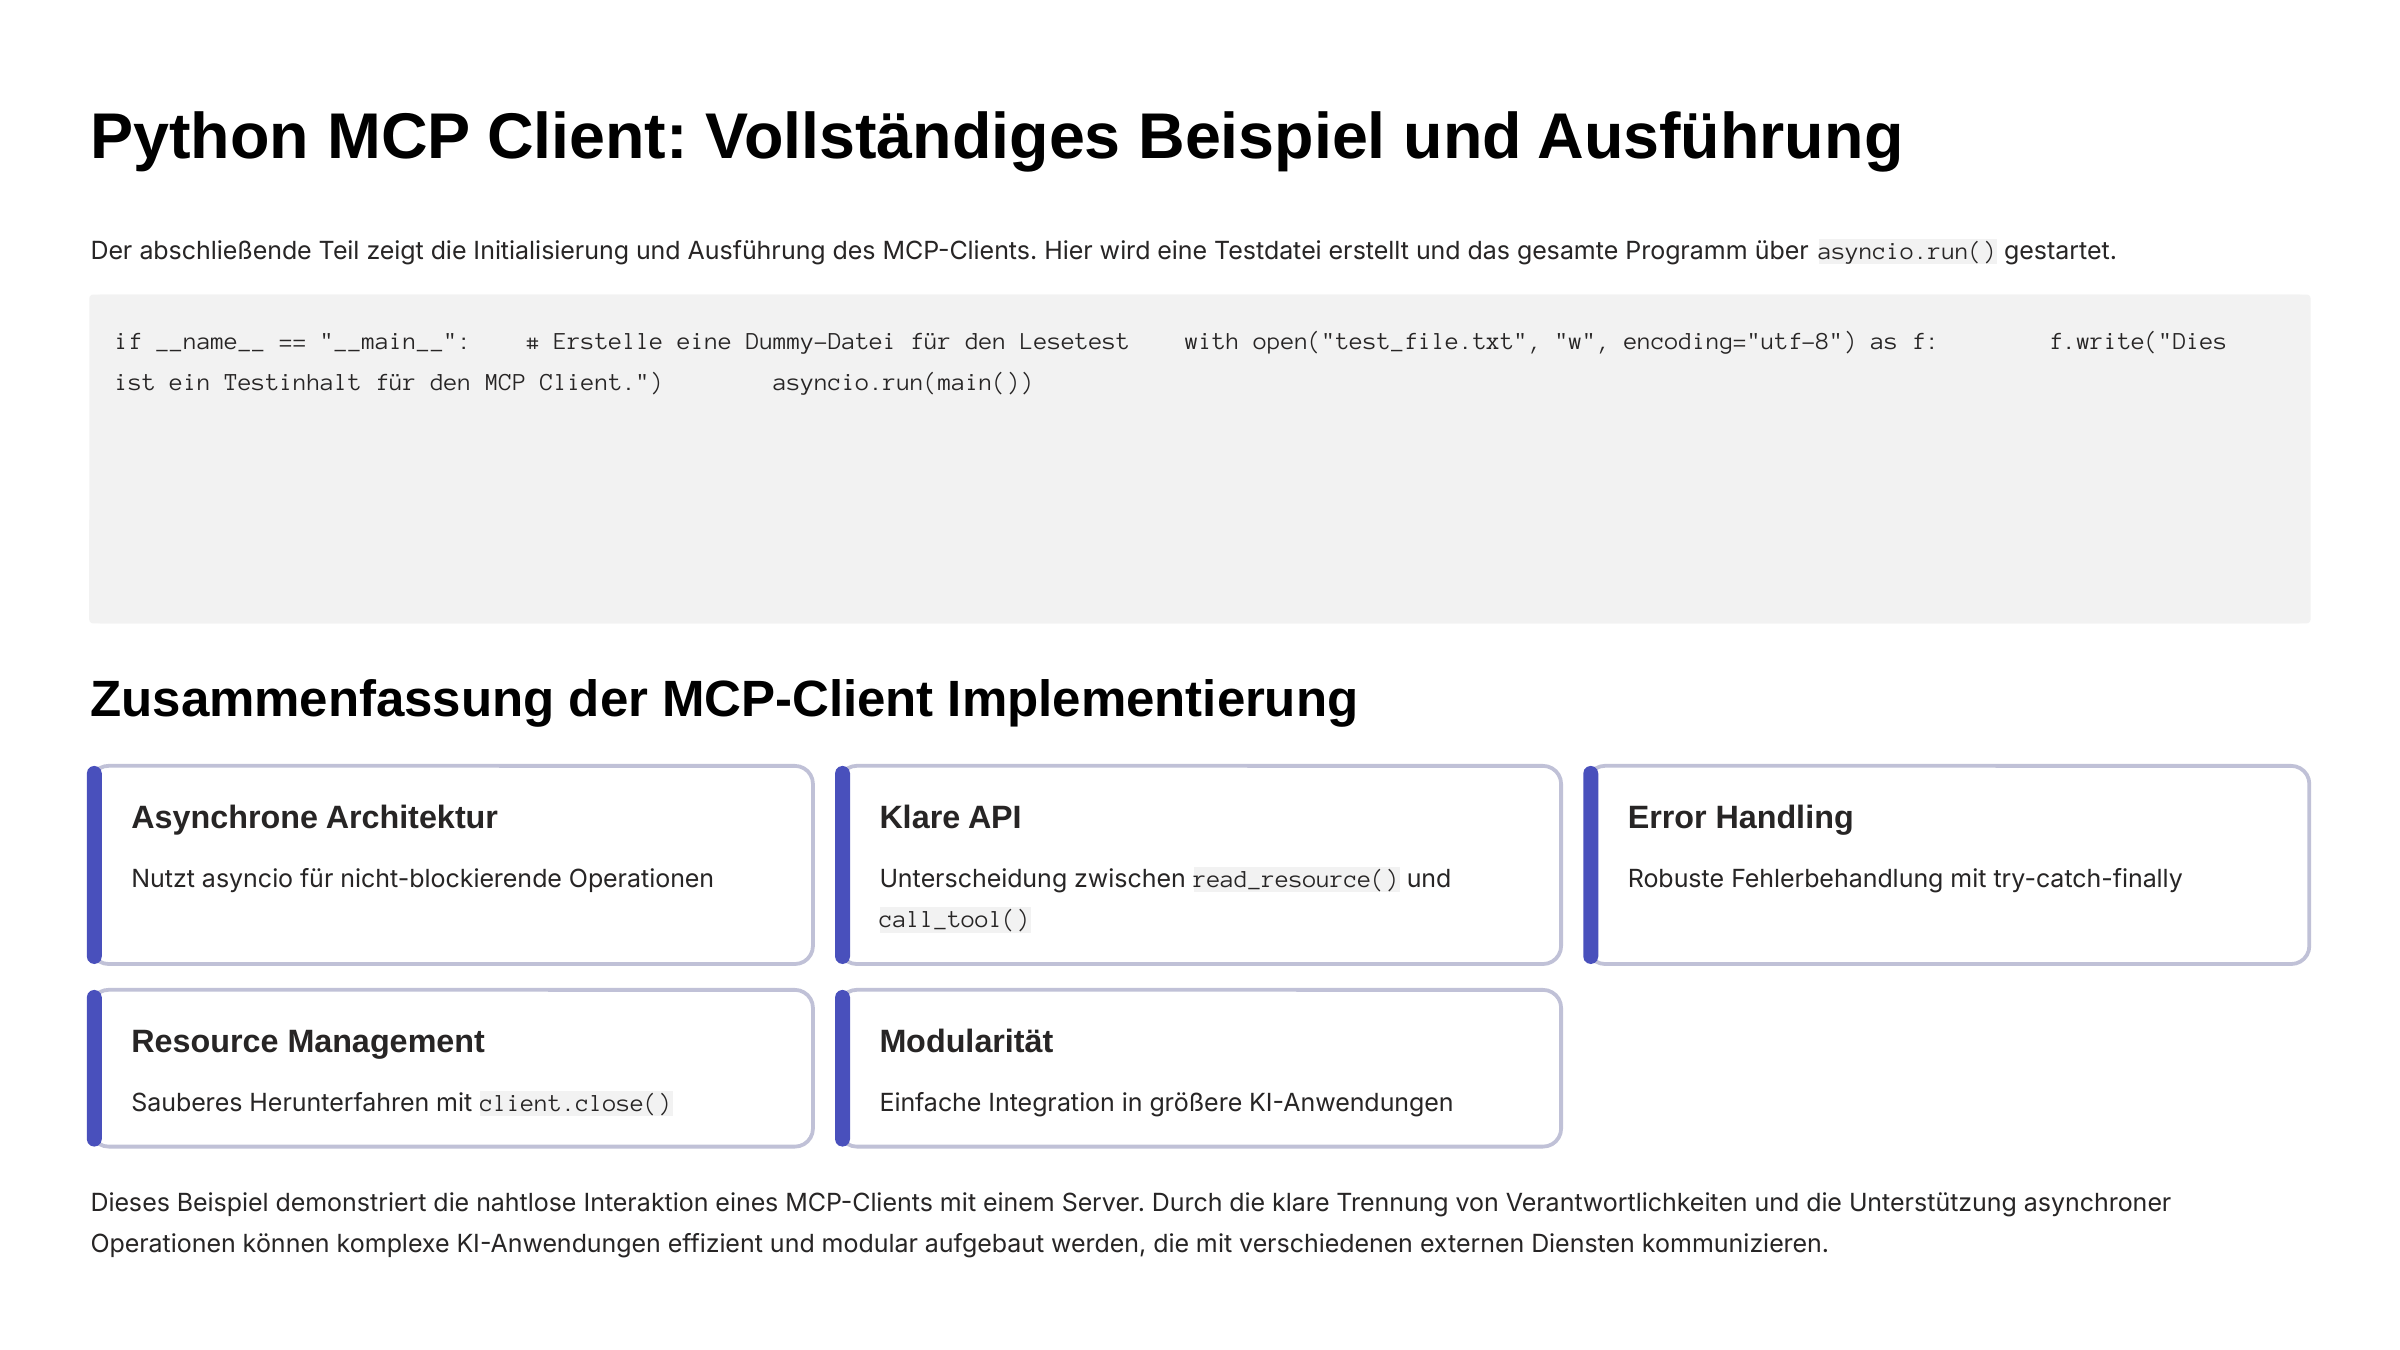

Python MCP Client: Vollständiges Beispiel und Ausführung
Der abschließende Teil zeigt die Initialisierung und Ausführung des MCP-Clients. Hier wird eine Testdatei erstellt und das gesamte Programm über asyncio.run() gestartet.

if __name__ == "__main__":    # Erstelle eine Dummy-Datei für den Lesetest    with open("test_file.txt", "w", encoding="utf-8") as f:        f.write("Dies ist ein Testinhalt für den MCP Client.")        asyncio.run(main())
Zusammenfassung der MCP-Client Implementierung

Asynchrone Architektur
Klare API
Error Handling
Nutzt asyncio für nicht-blockierende Operationen
Unterscheidung zwischen read_resource() und call_tool()
Robuste Fehlerbehandlung mit try-catch-finally

Resource Management
Modularität
Sauberes Herunterfahren mit client.close()
Einfache Integration in größere KI-Anwendungen
Dieses Beispiel demonstriert die nahtlose Interaktion eines MCP-Clients mit einem Server. Durch die klare Trennung von Verantwortlichkeiten und die Unterstützung asynchroner Operationen können komplexe KI-Anwendungen effizient und modular aufgebaut werden, die mit verschiedenen externen Diensten kommunizieren.